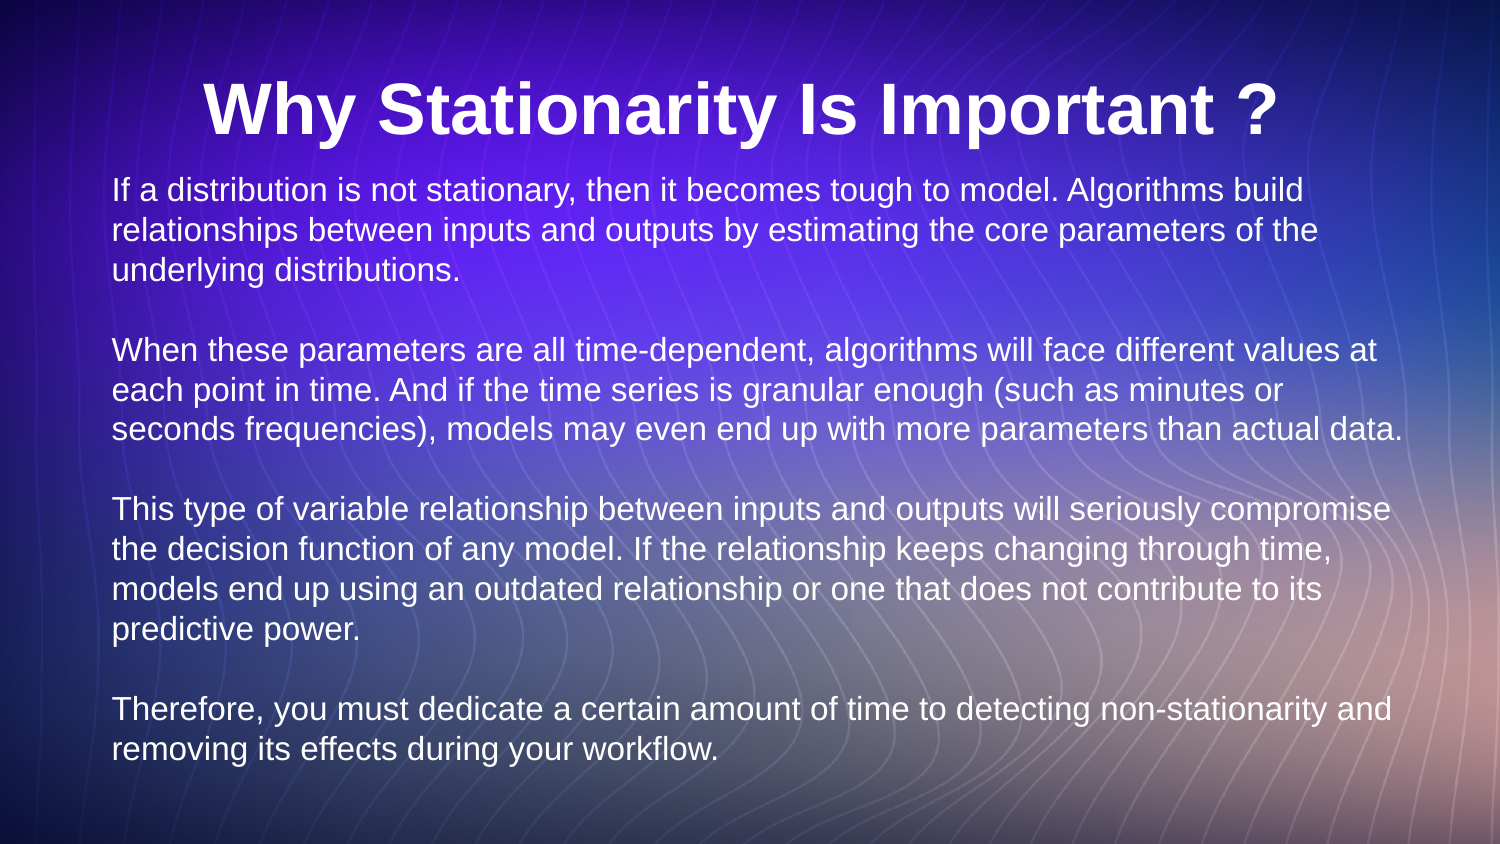

# Why Stationarity Is Important ?
If a distribution is not stationary, then it becomes tough to model. Algorithms build relationships between inputs and outputs by estimating the core parameters of the underlying distributions.

When these parameters are all time-dependent, algorithms will face different values at each point in time. And if the time series is granular enough (such as minutes or seconds frequencies), models may even end up with more parameters than actual data.

This type of variable relationship between inputs and outputs will seriously compromise the decision function of any model. If the relationship keeps changing through time, models end up using an outdated relationship or one that does not contribute to its predictive power.

Therefore, you must dedicate a certain amount of time to detecting non-stationarity and removing its effects during your workflow.